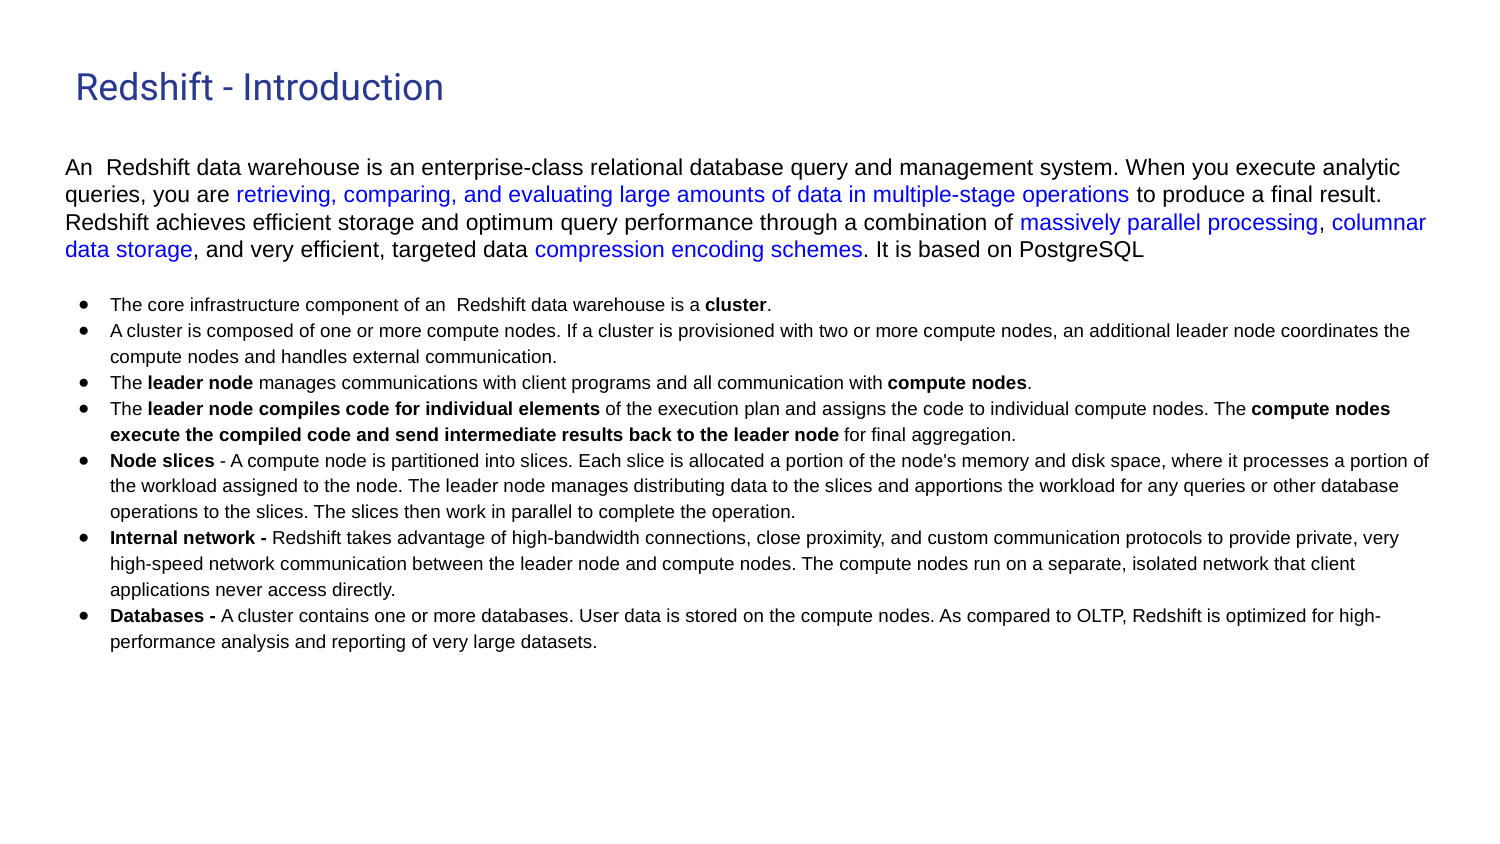

Redshift - Introduction
An  Redshift data warehouse is an enterprise-class relational database query and management system. When you execute analytic queries, you are retrieving, comparing, and evaluating large amounts of data in multiple-stage operations to produce a final result. Redshift achieves efficient storage and optimum query performance through a combination of massively parallel processing, columnar data storage, and very efficient, targeted data compression encoding schemes. It is based on PostgreSQL

The core infrastructure component of an  Redshift data warehouse is a cluster.
A cluster is composed of one or more compute nodes. If a cluster is provisioned with two or more compute nodes, an additional leader node coordinates the compute nodes and handles external communication.
The leader node manages communications with client programs and all communication with compute nodes.
The leader node compiles code for individual elements of the execution plan and assigns the code to individual compute nodes. The compute nodes execute the compiled code and send intermediate results back to the leader node for final aggregation.
Node slices - A compute node is partitioned into slices. Each slice is allocated a portion of the node's memory and disk space, where it processes a portion of the workload assigned to the node. The leader node manages distributing data to the slices and apportions the workload for any queries or other database operations to the slices. The slices then work in parallel to complete the operation.
Internal network - Redshift takes advantage of high-bandwidth connections, close proximity, and custom communication protocols to provide private, very high-speed network communication between the leader node and compute nodes. The compute nodes run on a separate, isolated network that client applications never access directly.
Databases - A cluster contains one or more databases. User data is stored on the compute nodes. As compared to OLTP, Redshift is optimized for high-performance analysis and reporting of very large datasets.